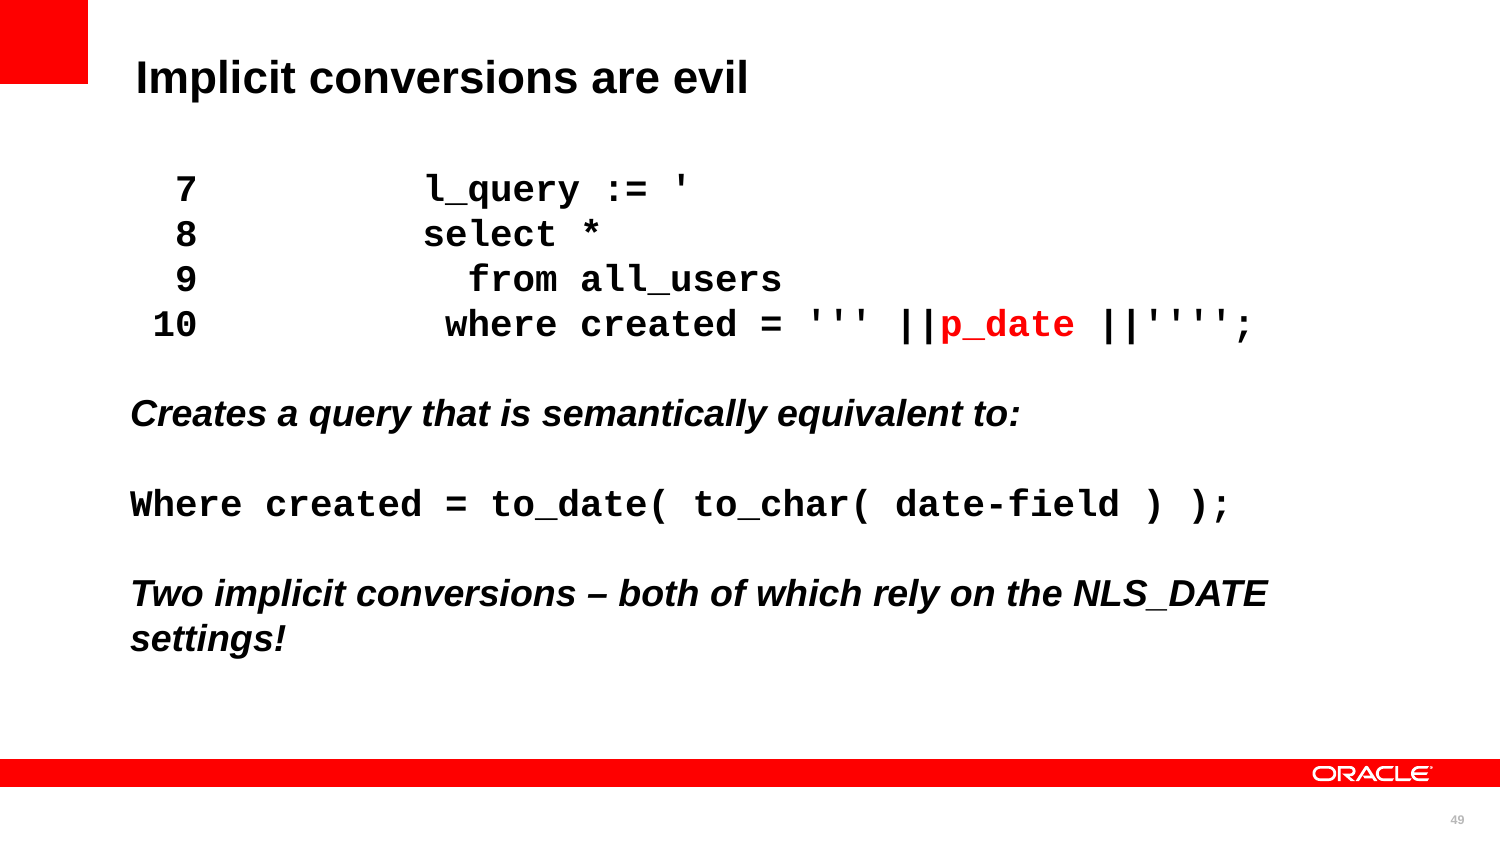

Implicit conversions are evil
  7          l_query := '
  8          select *
  9            from all_users
 10           where created = ''' ||p_date ||'''';

Creates a query that is semantically equivalent to:

Where created = to_date( to_char( date-field ) );

Two implicit conversions – both of which rely on the NLS_DATE settings!